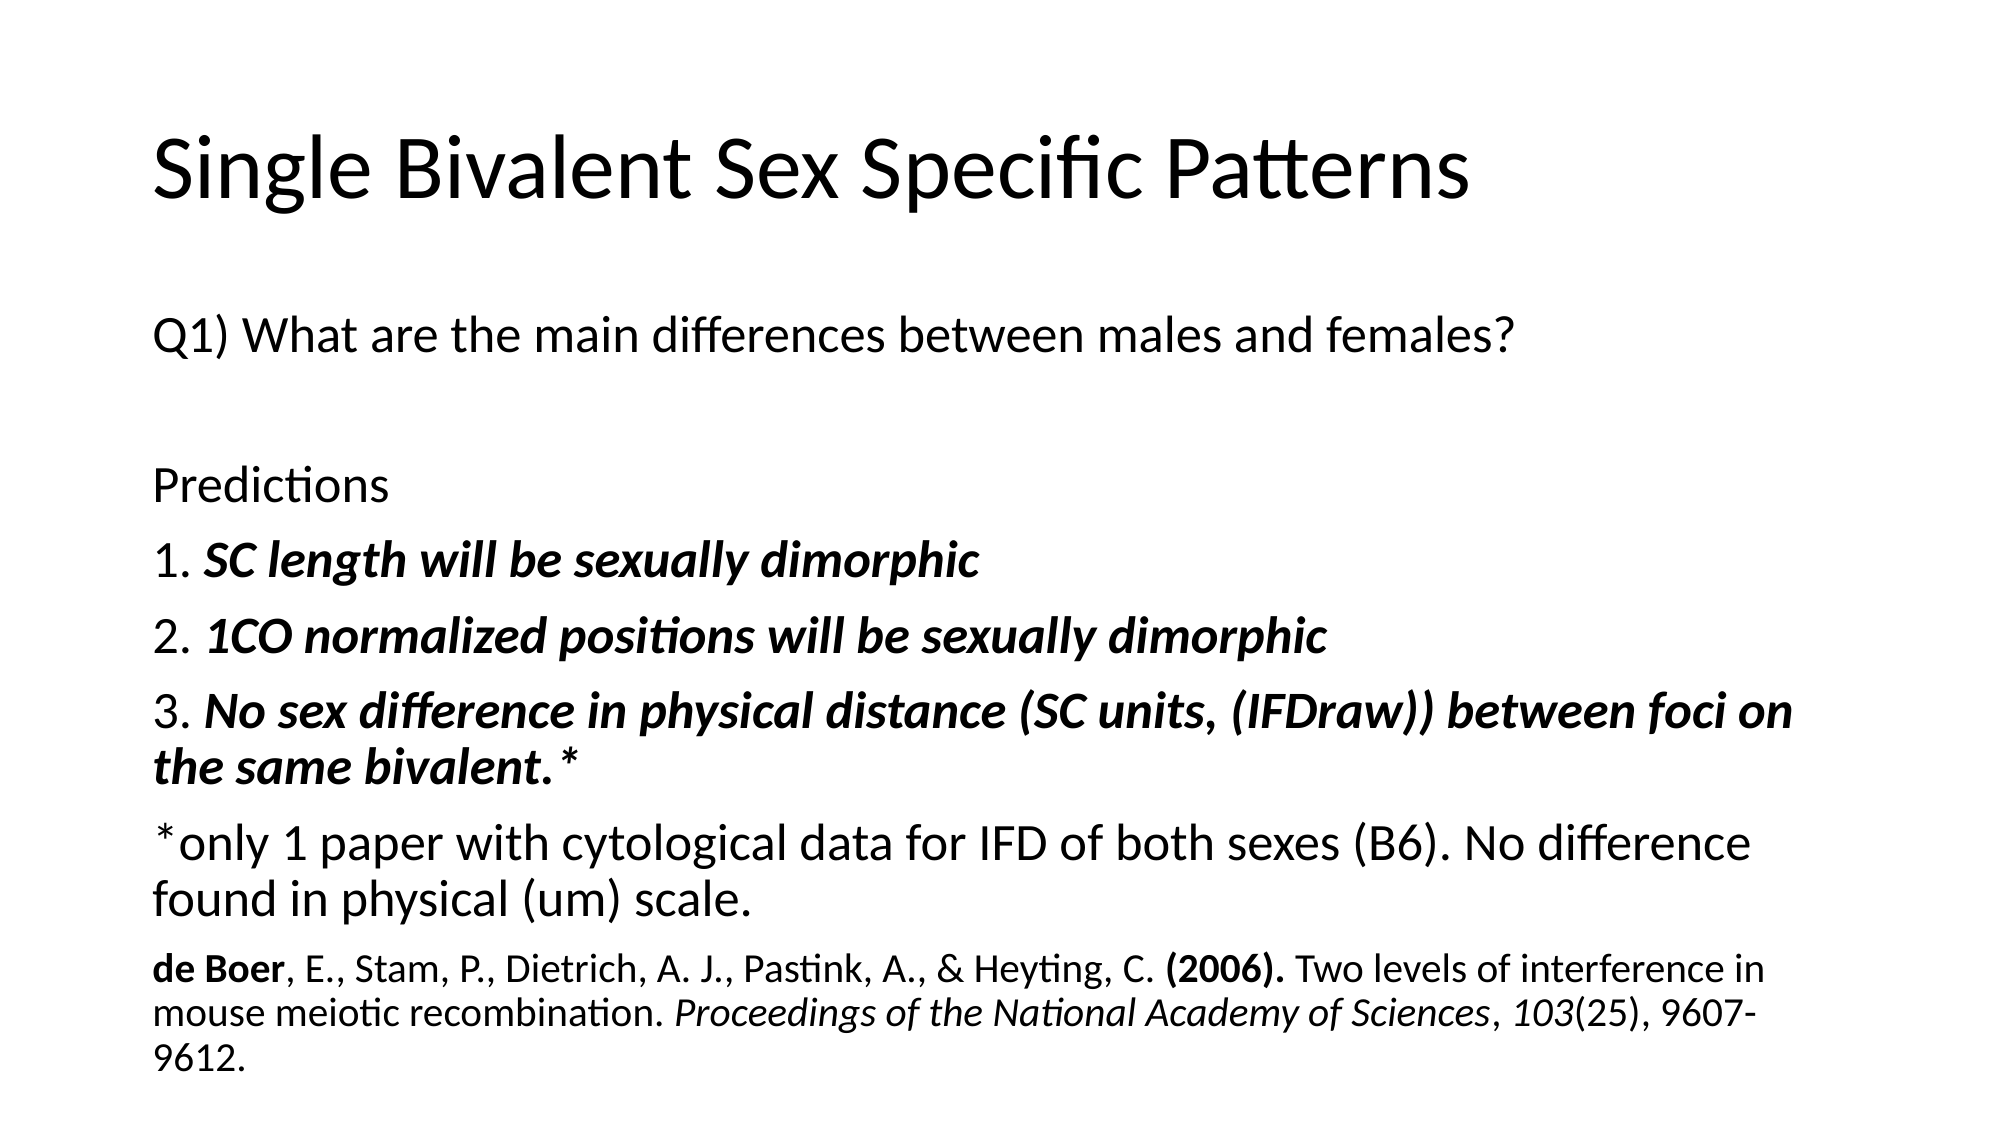

# Single Bivalent Sex Specific Patterns
Q1) What are the main differences between males and females?

Predictions
1. SC length will be sexually dimorphic
2. 1CO normalized positions will be sexually dimorphic
3. No sex difference in physical distance (SC units, (IFDraw)) between foci on the same bivalent.*
*only 1 paper with cytological data for IFD of both sexes (B6). No difference found in physical (um) scale.
de Boer, E., Stam, P., Dietrich, A. J., Pastink, A., & Heyting, C. (2006). Two levels of interference in mouse meiotic recombination. Proceedings of the National Academy of Sciences, 103(25), 9607-9612.